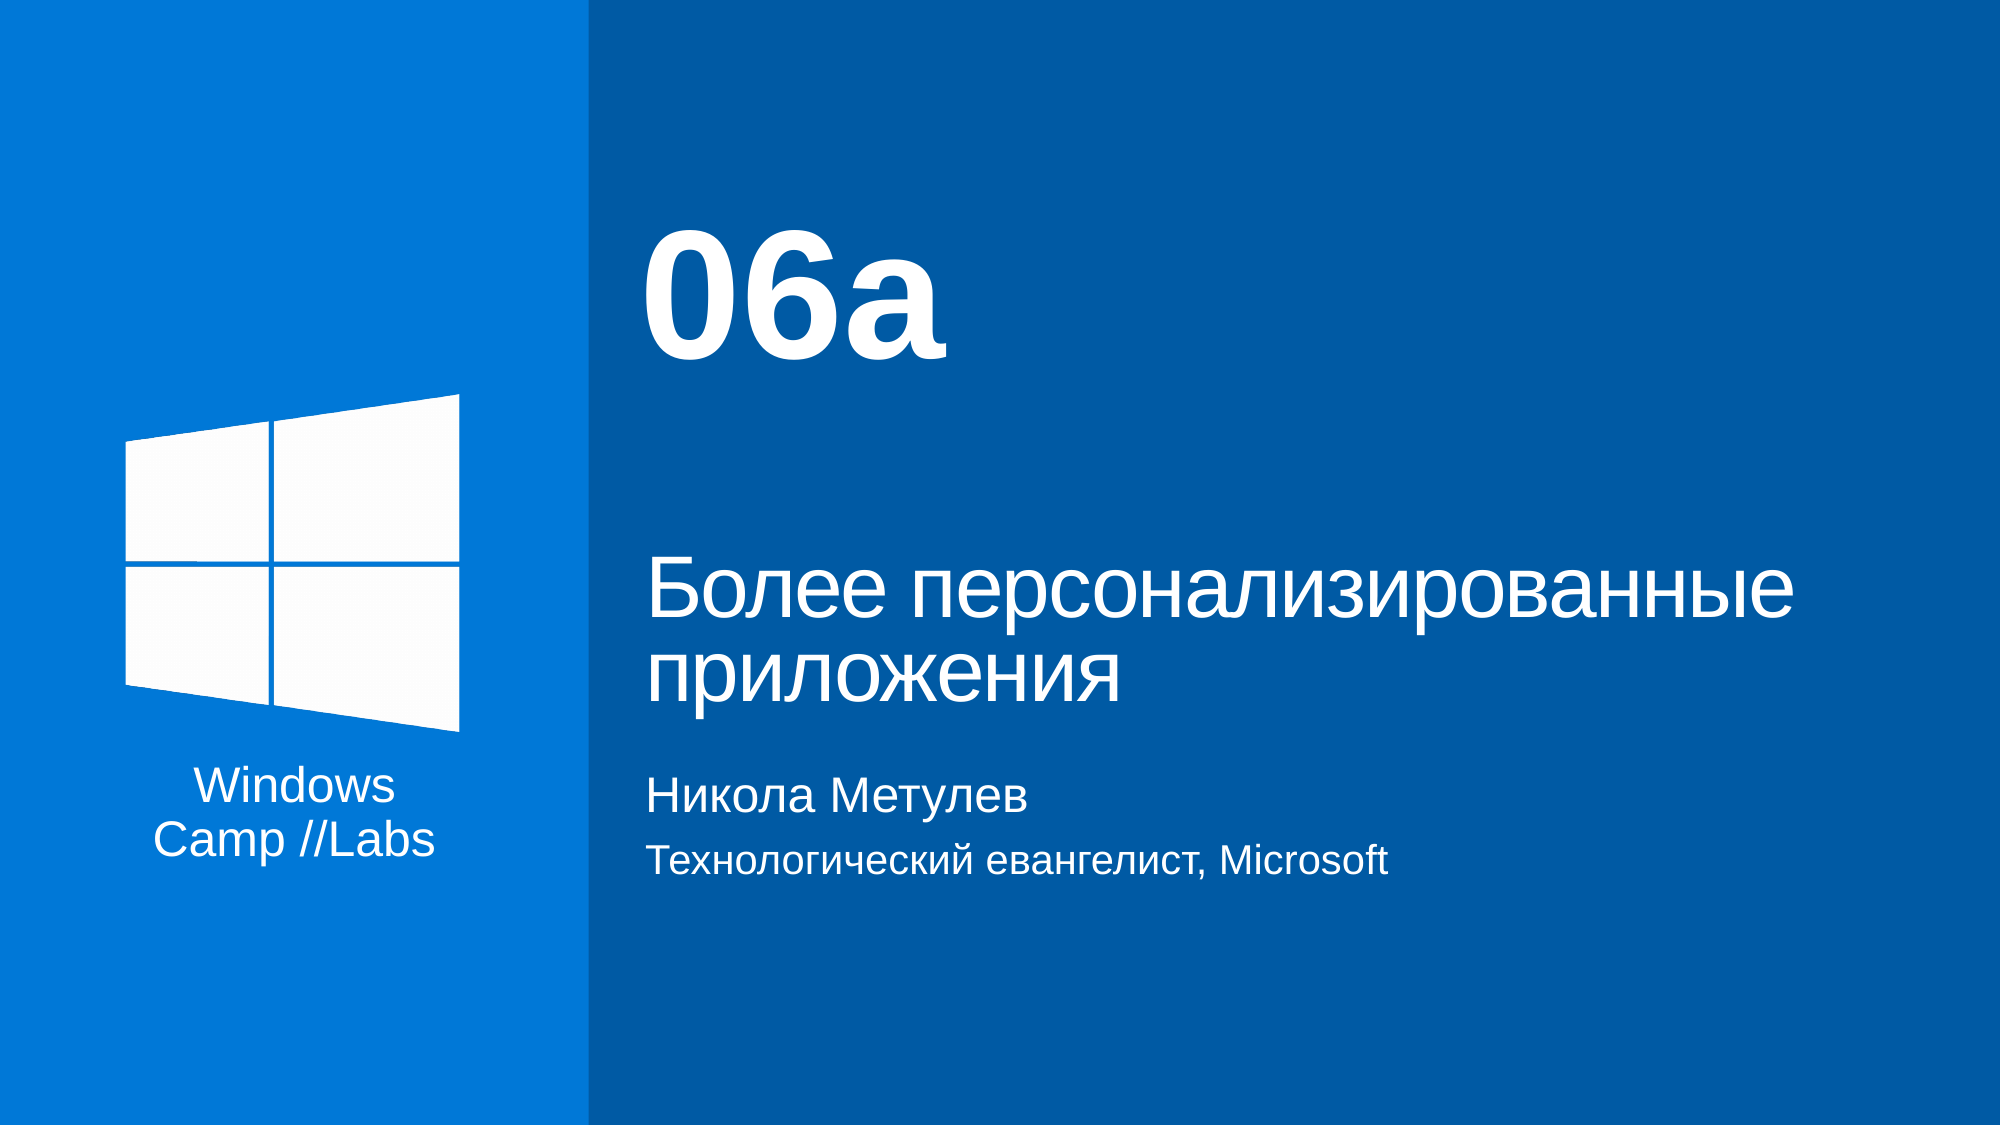

# Более персонализированные приложения
06a
Никола Метулев
Технологический евангелист, Microsoft